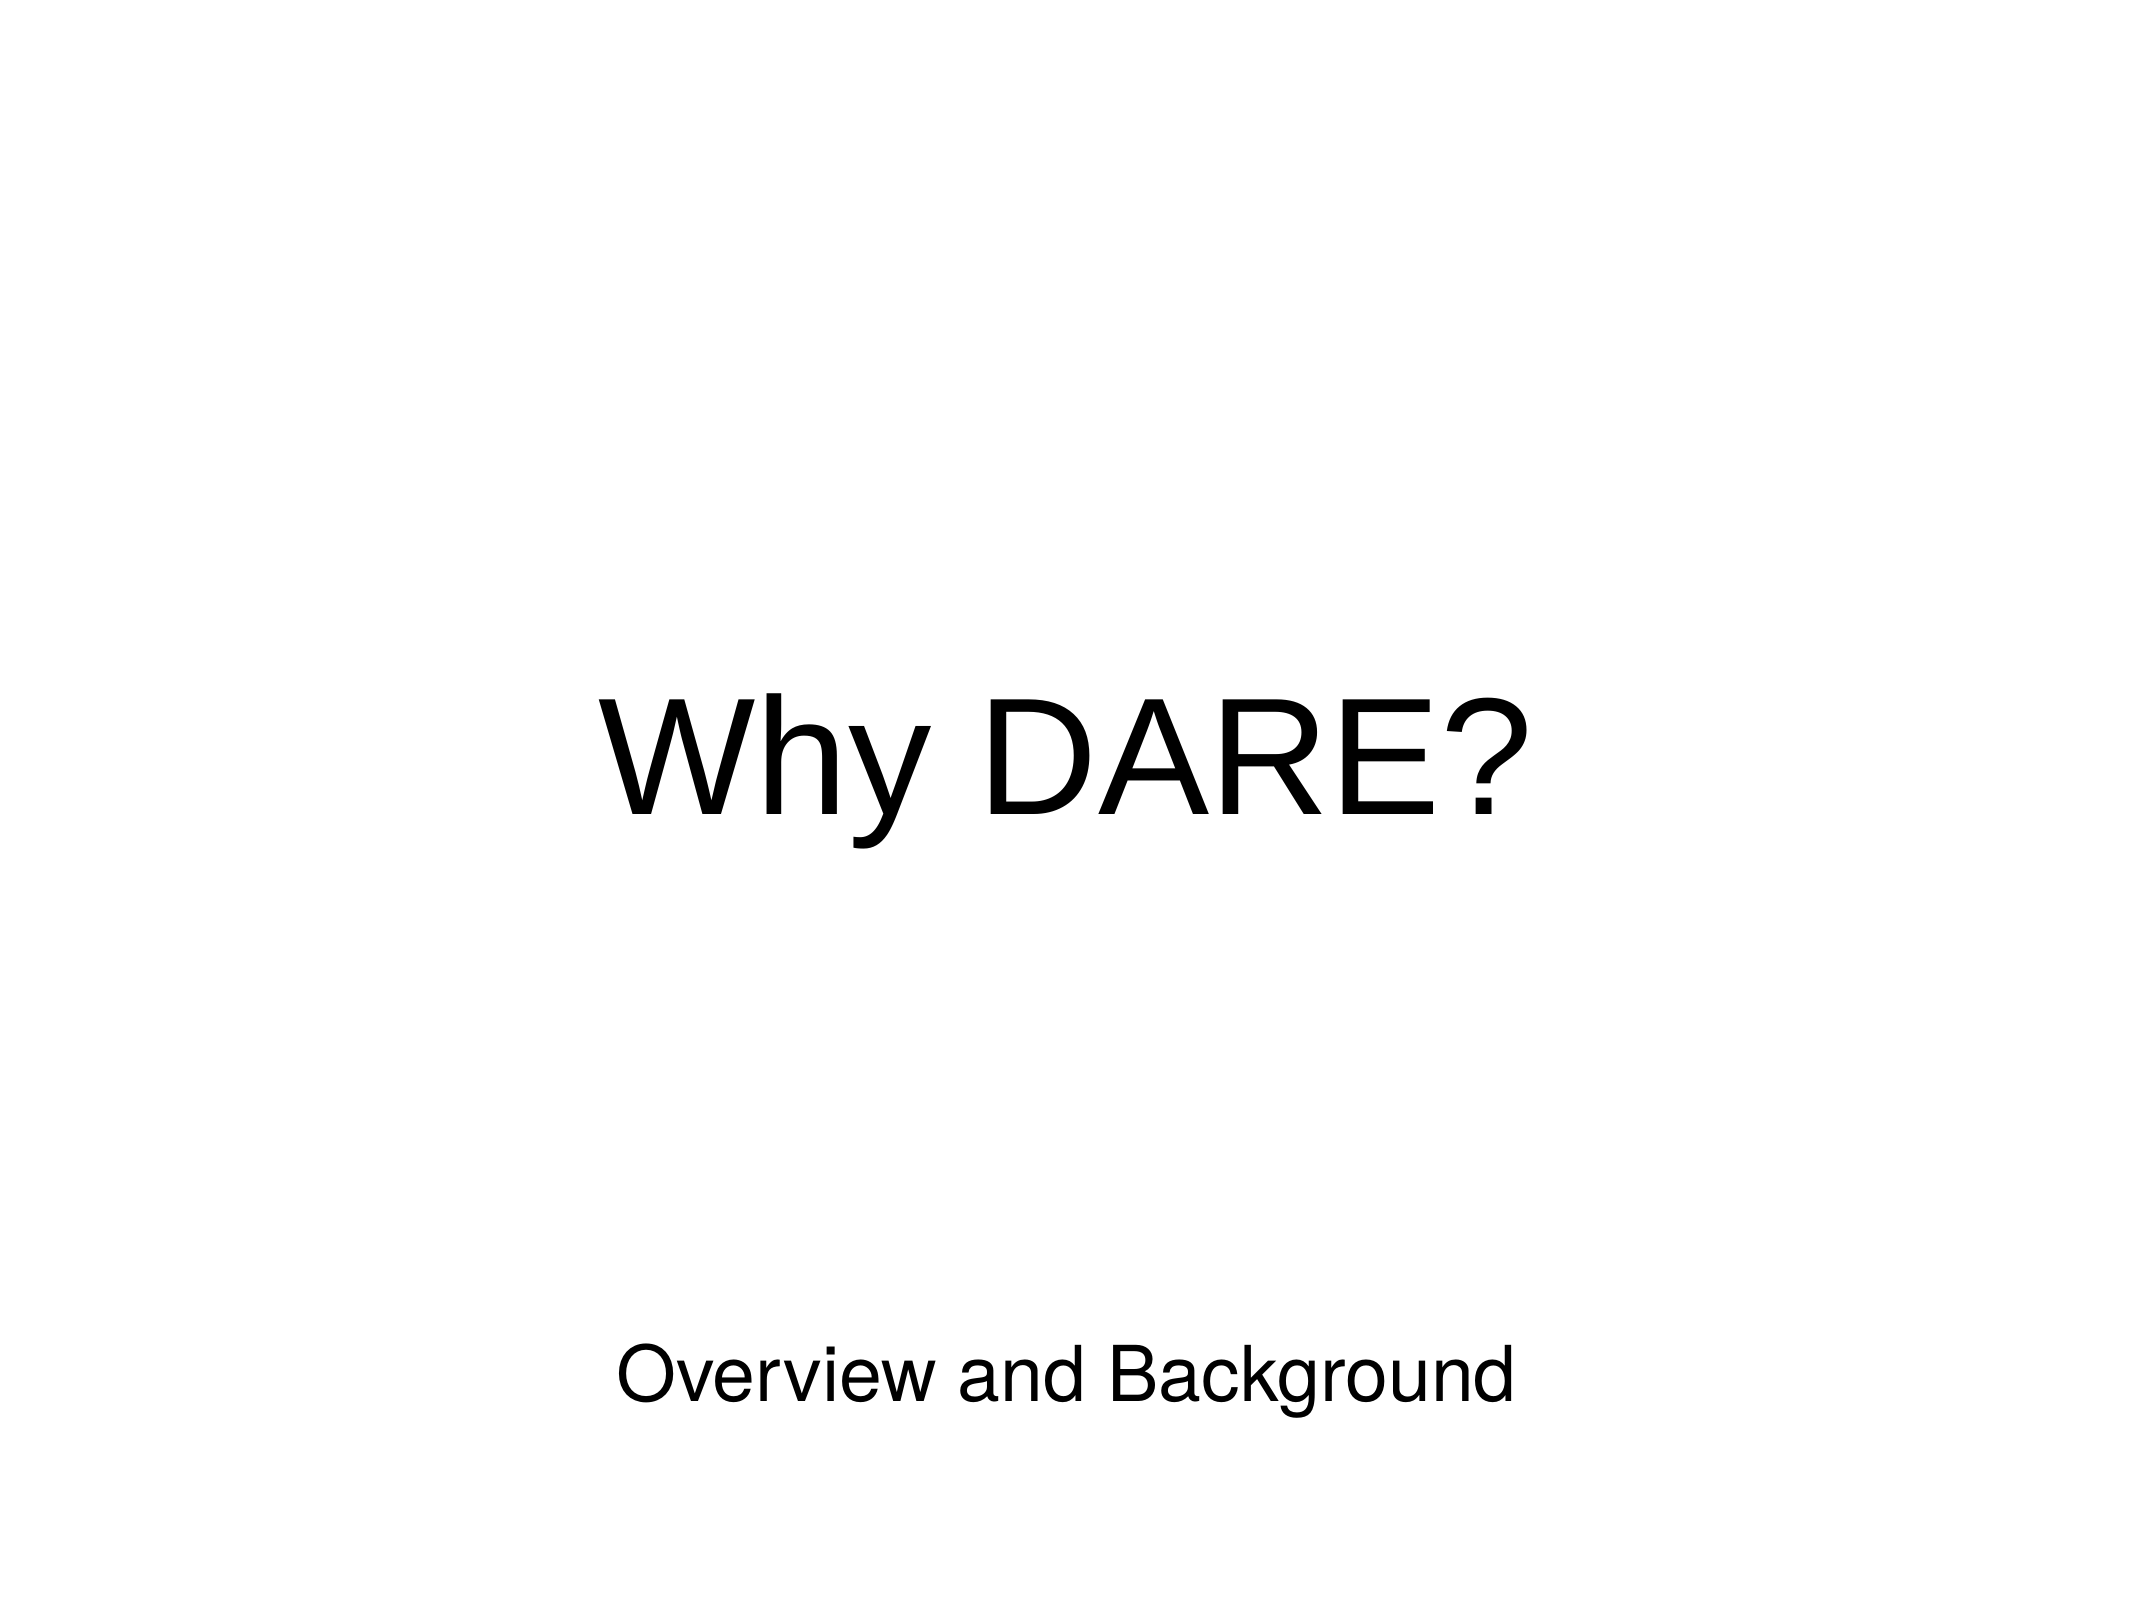

Why DARE?
# Overview and Background
6